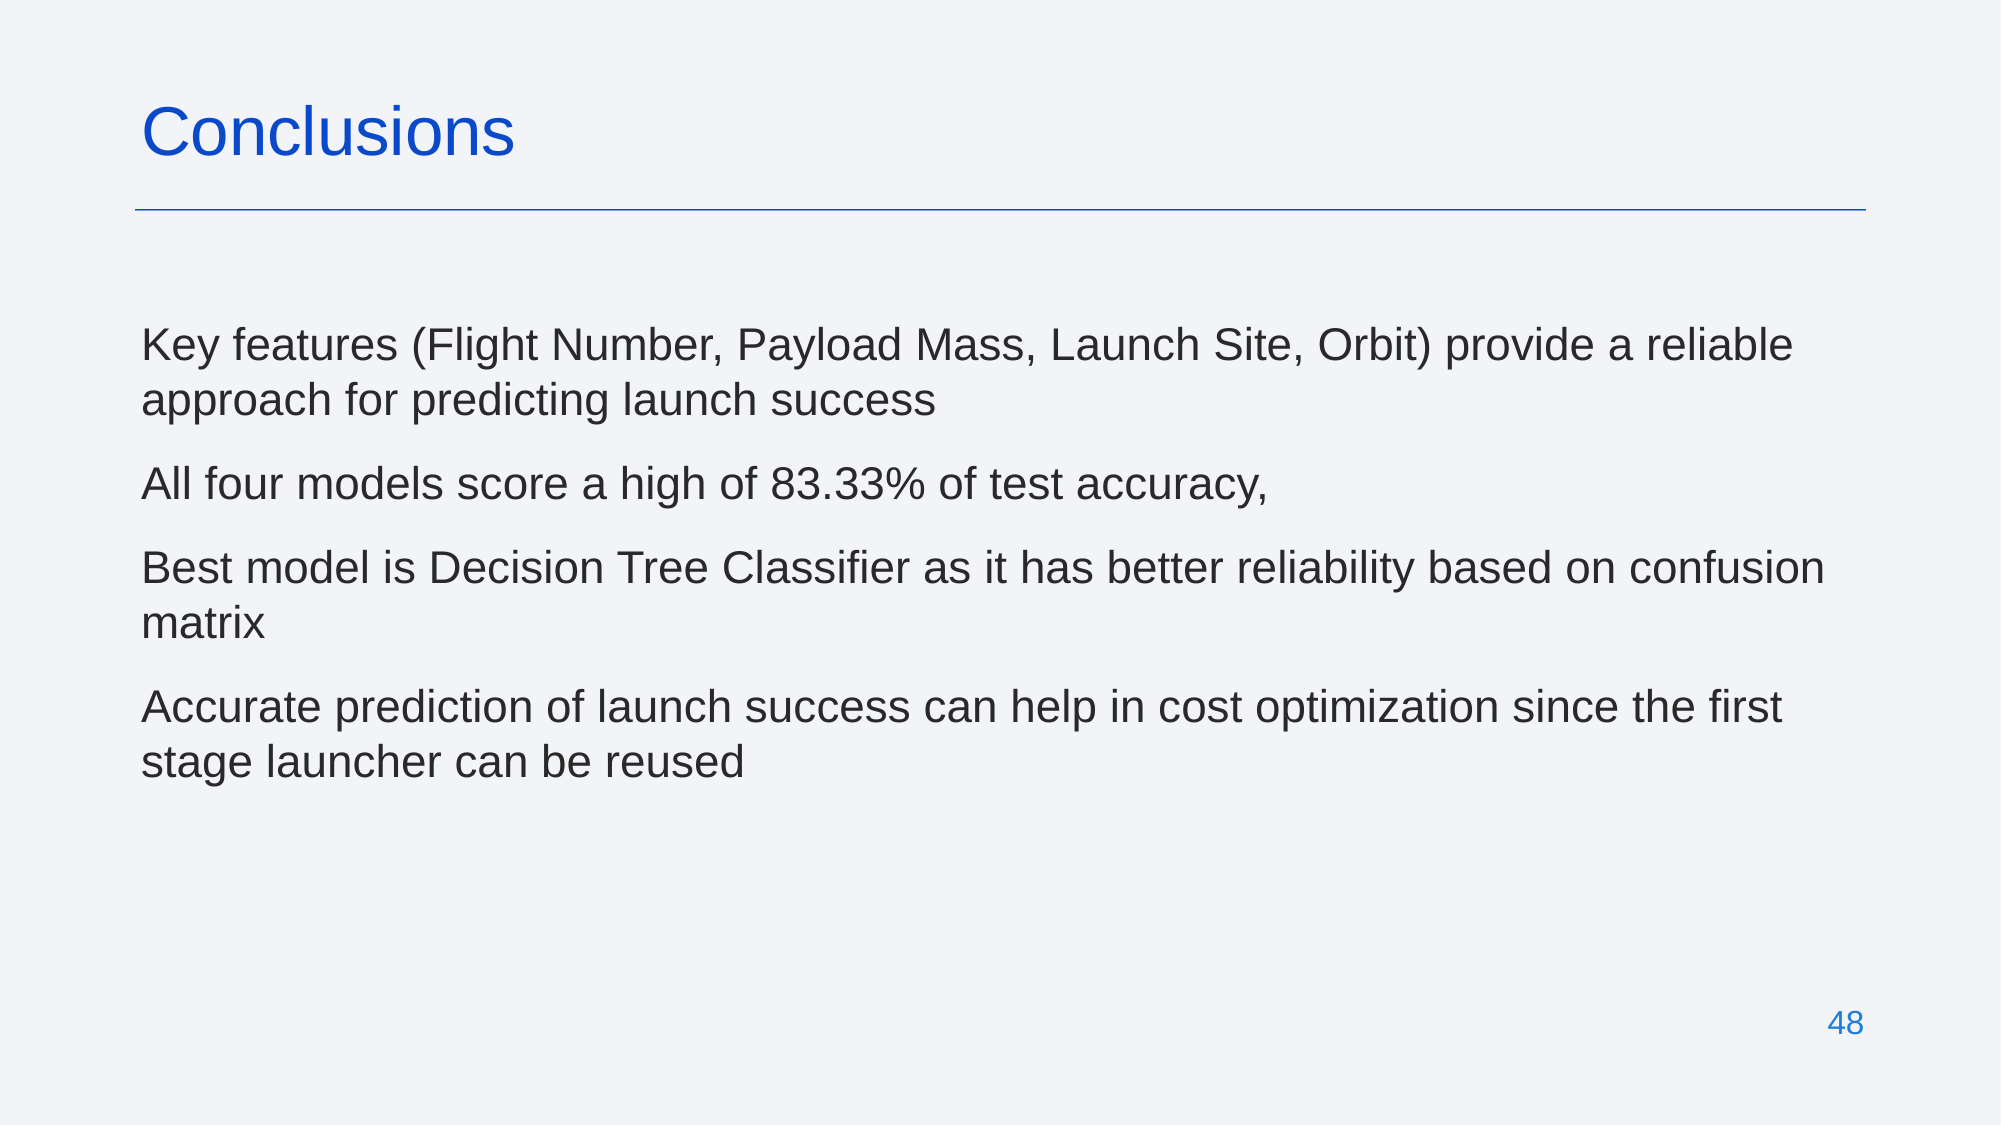

Conclusions
Key features (Flight Number, Payload Mass, Launch Site, Orbit) provide a reliable approach for predicting launch success
All four models score a high of 83.33% of test accuracy,
Best model is Decision Tree Classifier as it has better reliability based on confusion matrix
Accurate prediction of launch success can help in cost optimization since the first stage launcher can be reused
48